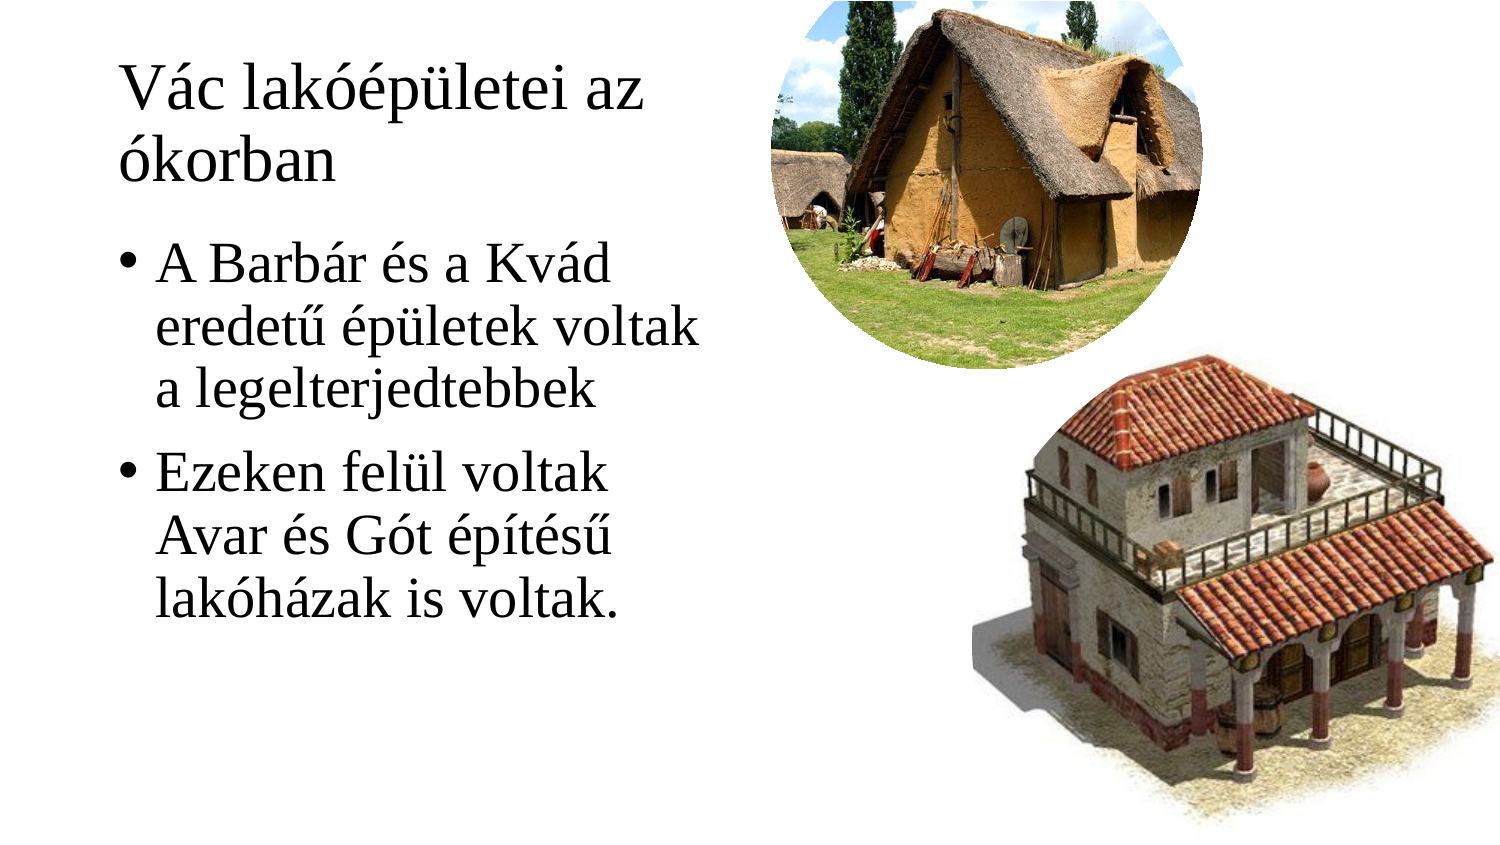

# Vác lakóépületei az ókorban
A Barbár és a Kvád eredetű épületek voltak a legelterjedtebbek
Ezeken felül voltak Avar és Gót építésű lakóházak is voltak.